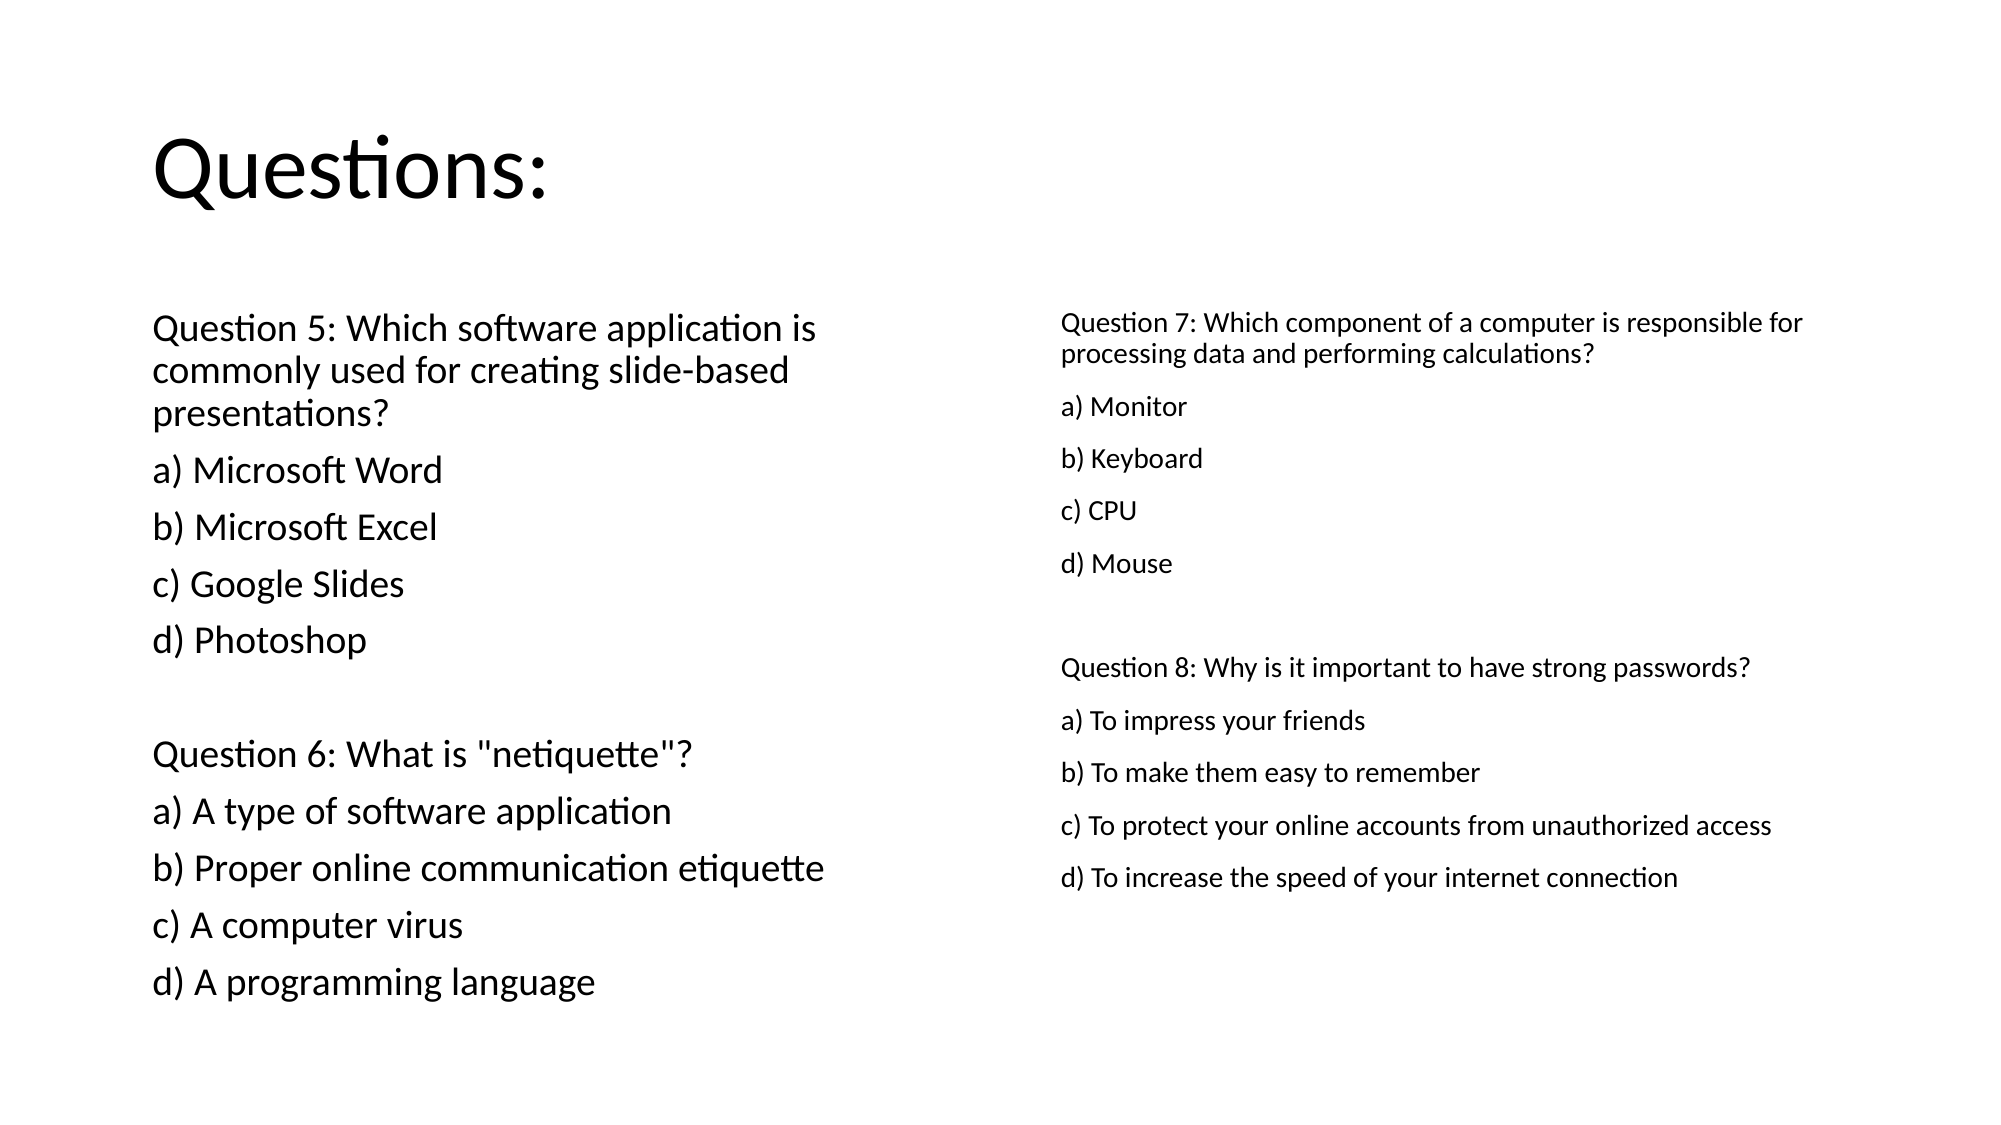

# Questions:
Question 5: Which software application is commonly used for creating slide-based presentations?
a) Microsoft Word
b) Microsoft Excel
c) Google Slides
d) Photoshop

Question 6: What is "netiquette"?
a) A type of software application
b) Proper online communication etiquette
c) A computer virus
d) A programming language
Question 7: Which component of a computer is responsible for processing data and performing calculations?
a) Monitor
b) Keyboard
c) CPU
d) Mouse

Question 8: Why is it important to have strong passwords?
a) To impress your friends
b) To make them easy to remember
c) To protect your online accounts from unauthorized access
d) To increase the speed of your internet connection